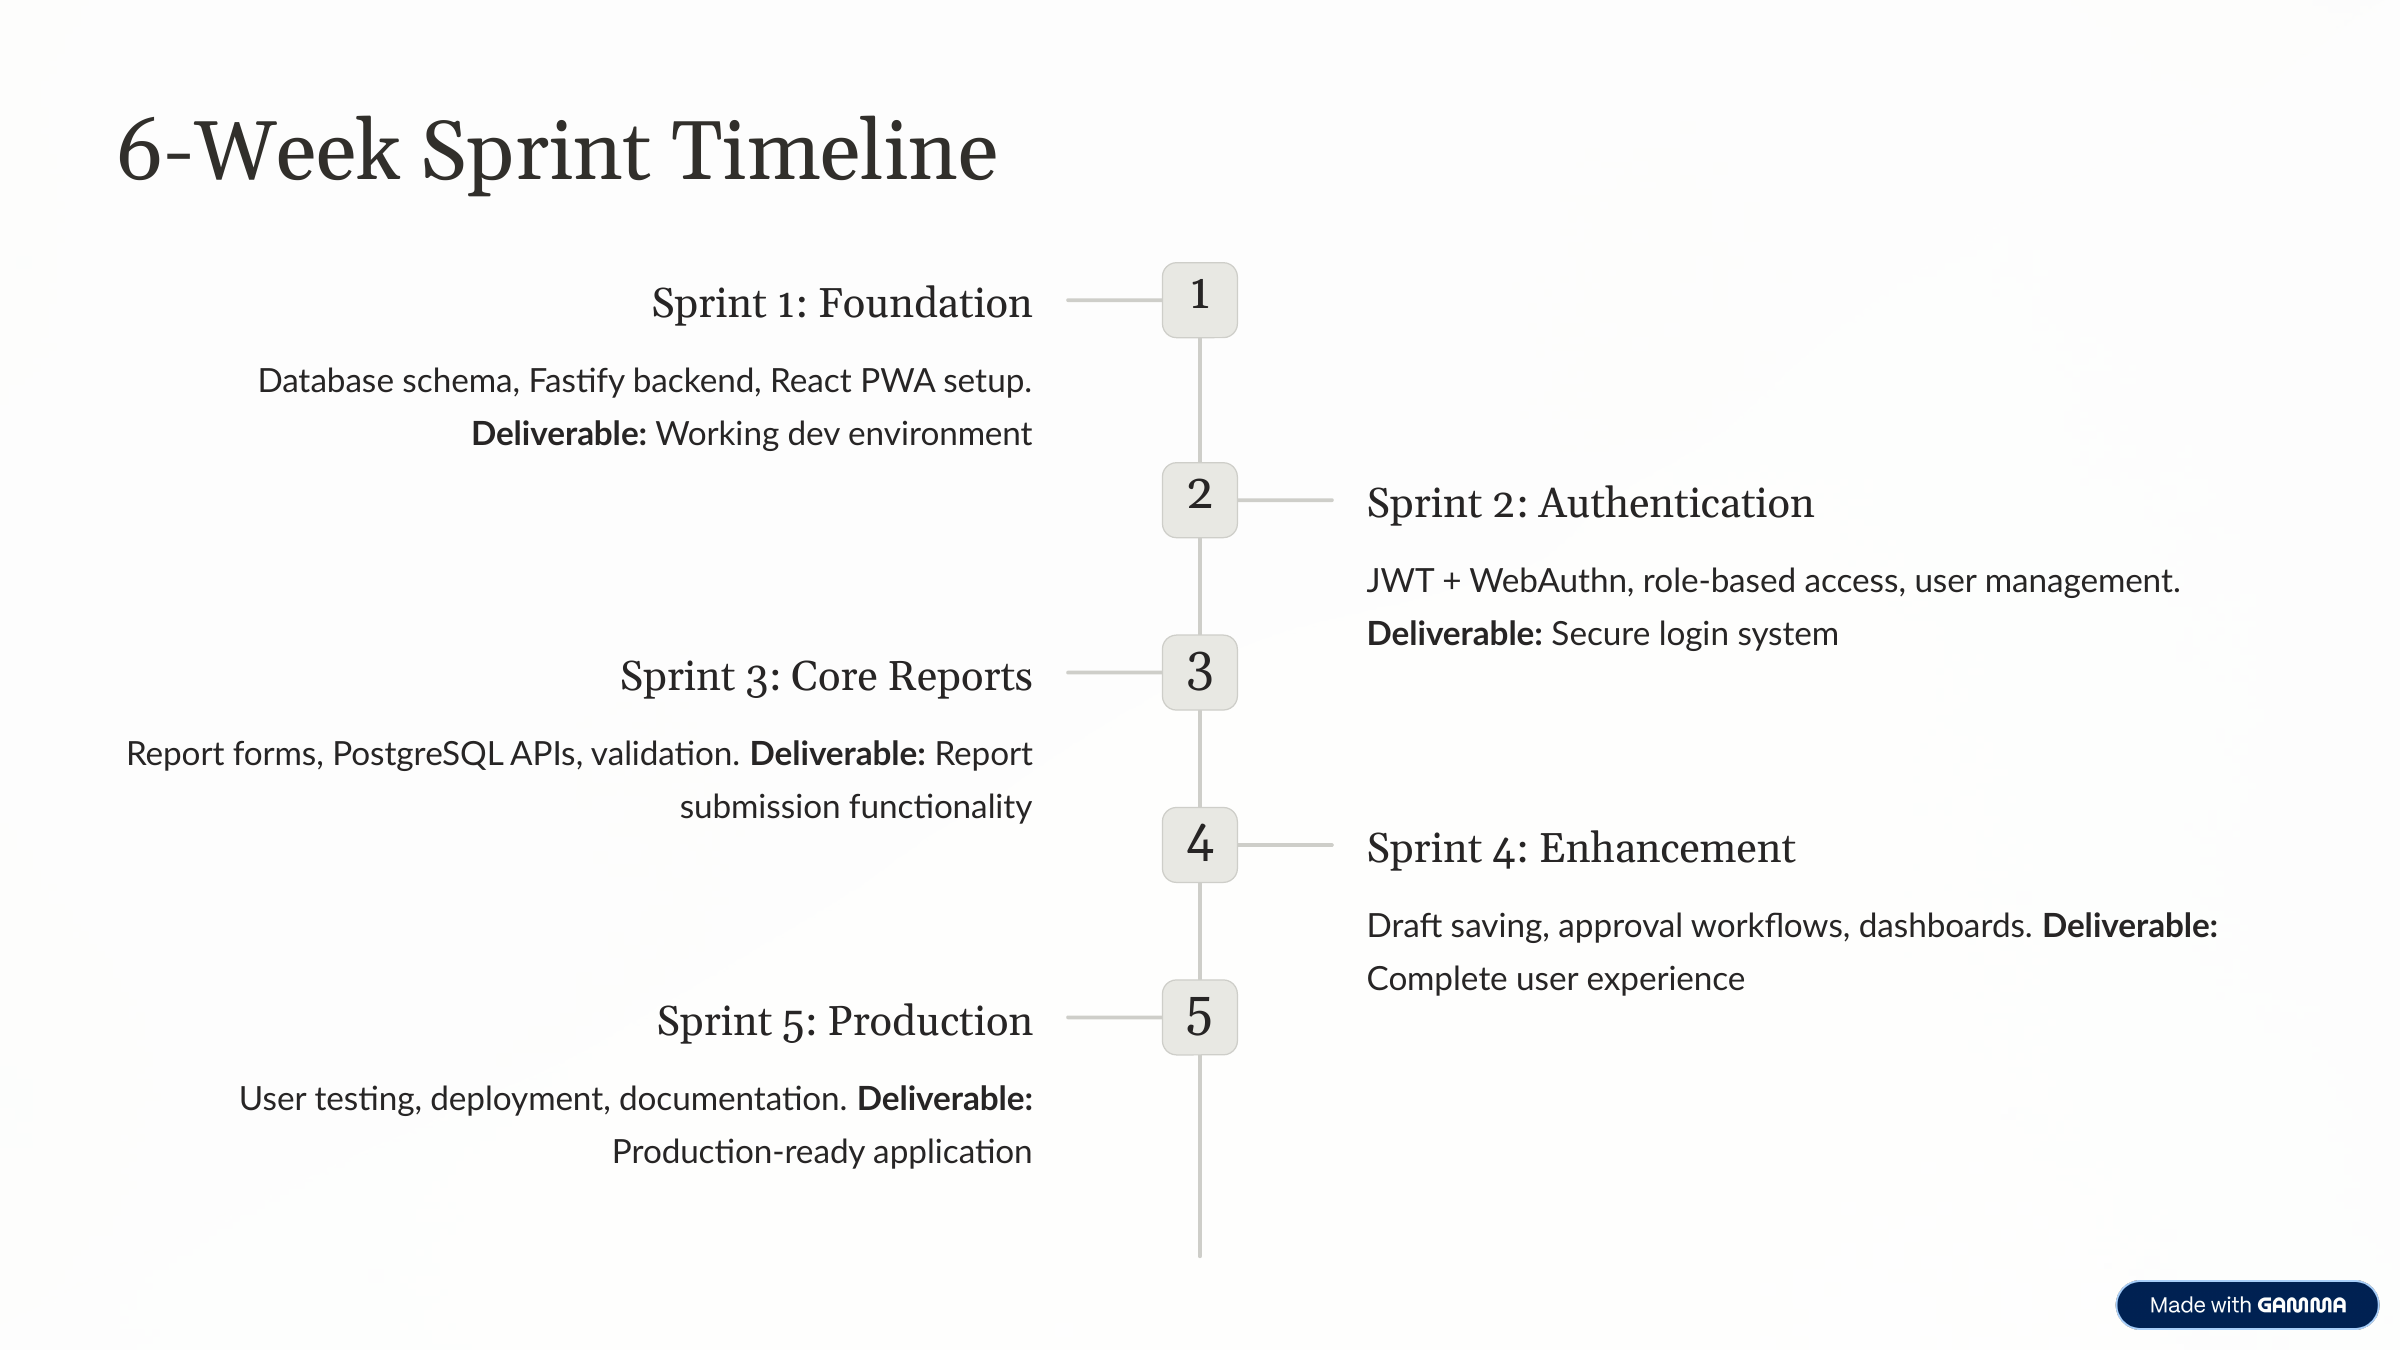

6-Week Sprint Timeline

1
Sprint 1: Foundation

Database schema, Fastify backend, React PWA setup. Deliverable: Working dev environment

2
Sprint 2: Authentication

JWT + WebAuthn, role-based access, user management. Deliverable: Secure login system

3
Sprint 3: Core Reports

Report forms, PostgreSQL APIs, validation. Deliverable: Report submission functionality

4
Sprint 4: Enhancement

Draft saving, approval workflows, dashboards. Deliverable: Complete user experience

5
Sprint 5: Production

User testing, deployment, documentation. Deliverable: Production-ready application